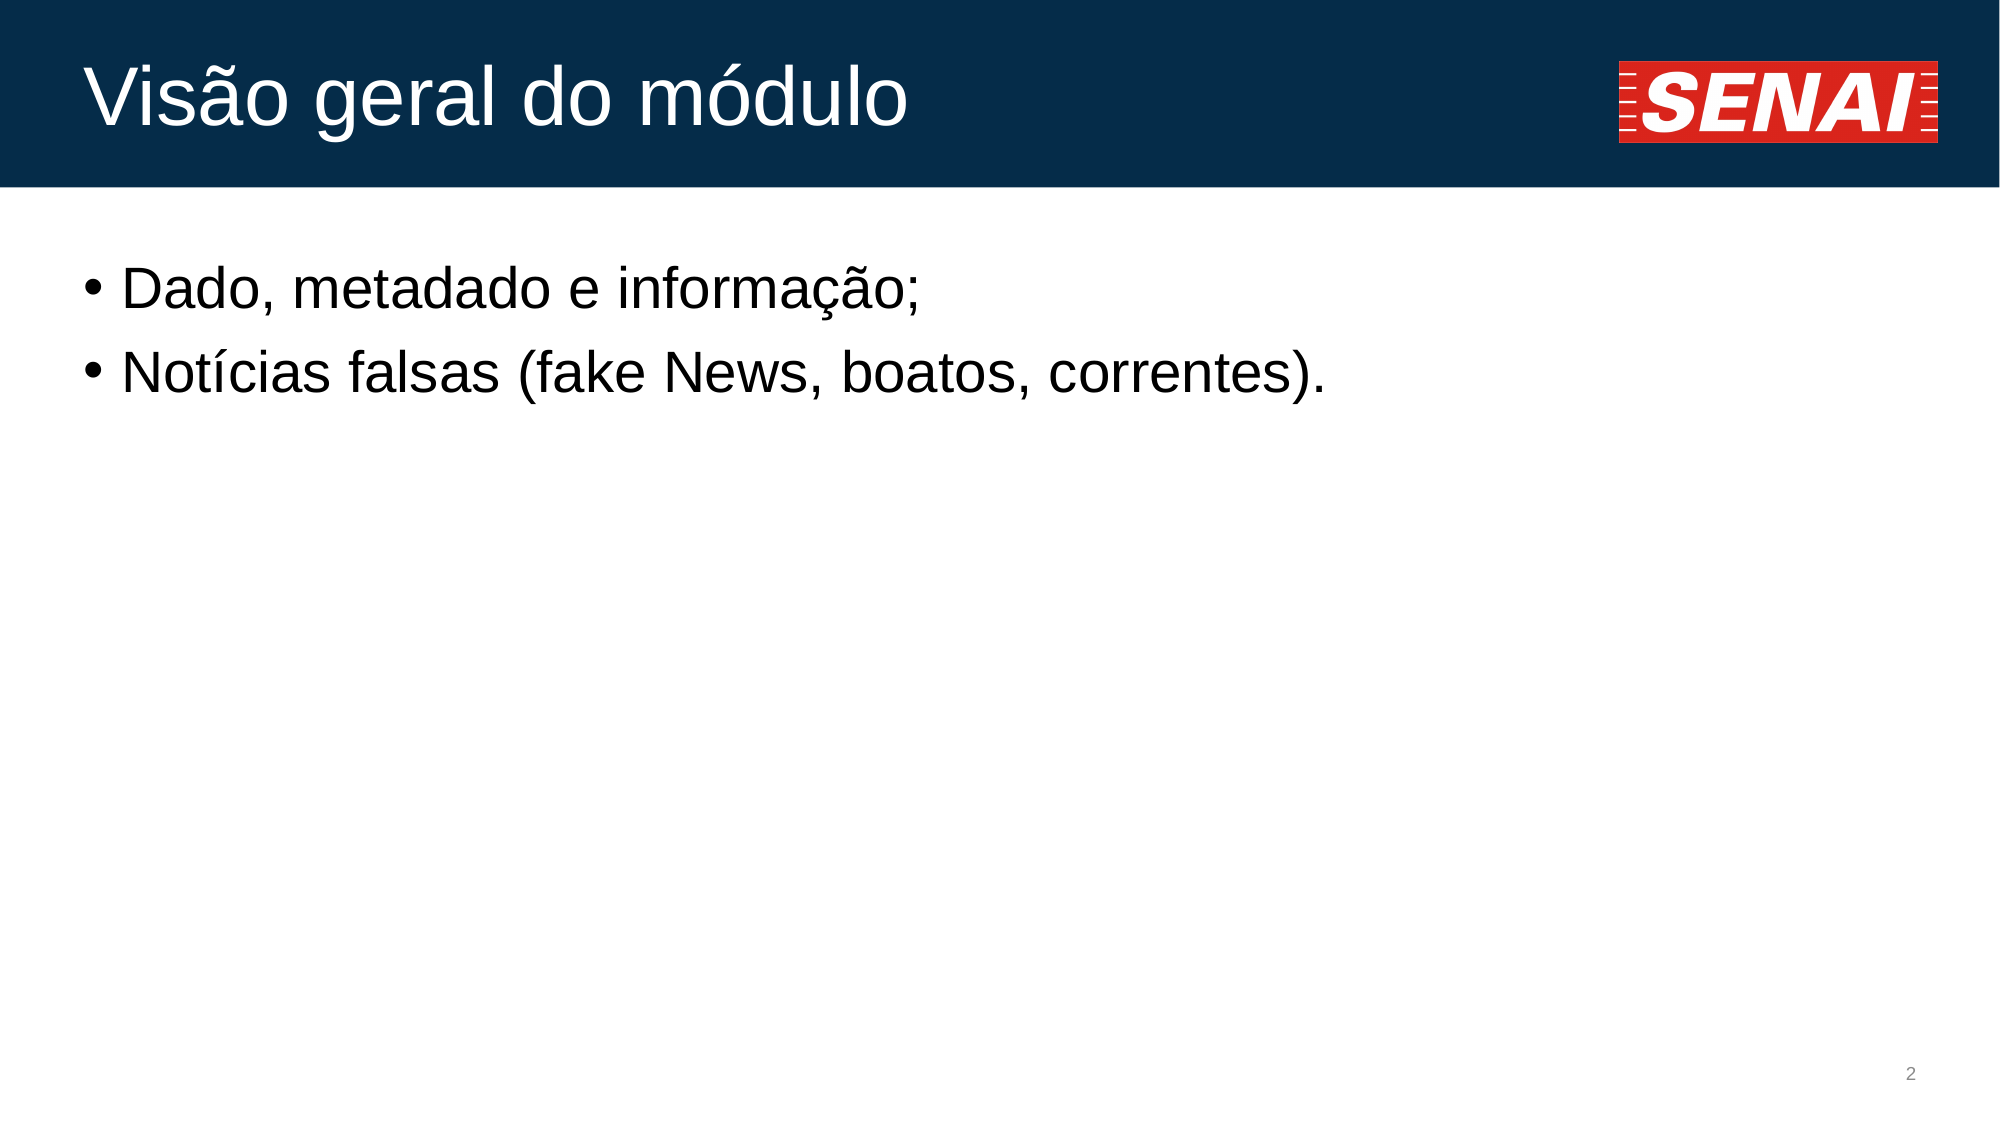

# Visão geral do módulo
Dado, metadado e informação;
Notícias falsas (fake News, boatos, correntes).

2